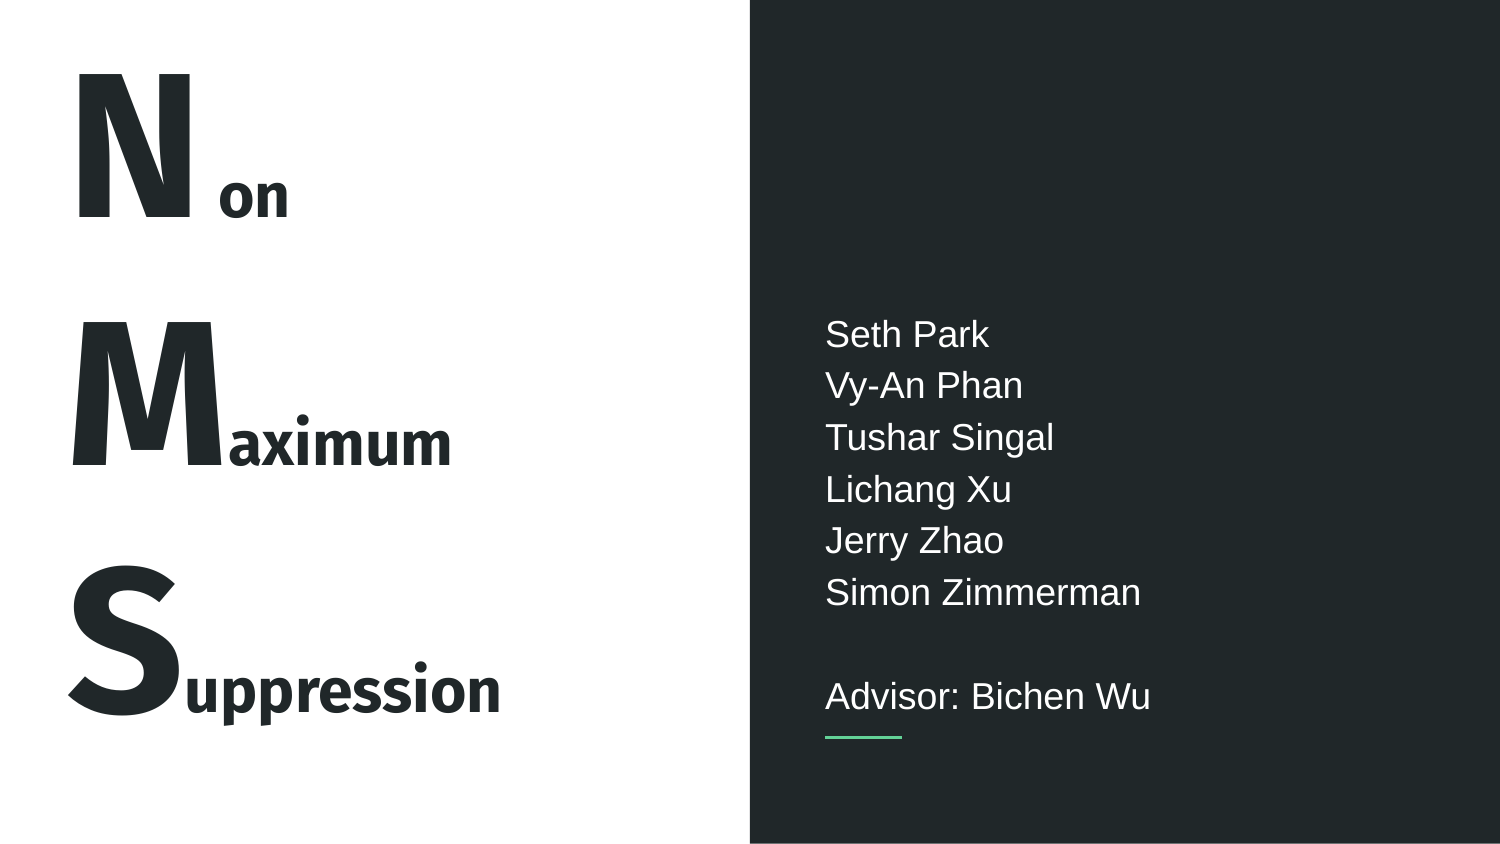

# N on
Maximum
Suppression
Seth Park
Vy-An Phan
Tushar Singal
Lichang Xu
Jerry Zhao
Simon Zimmerman
Advisor: Bichen Wu